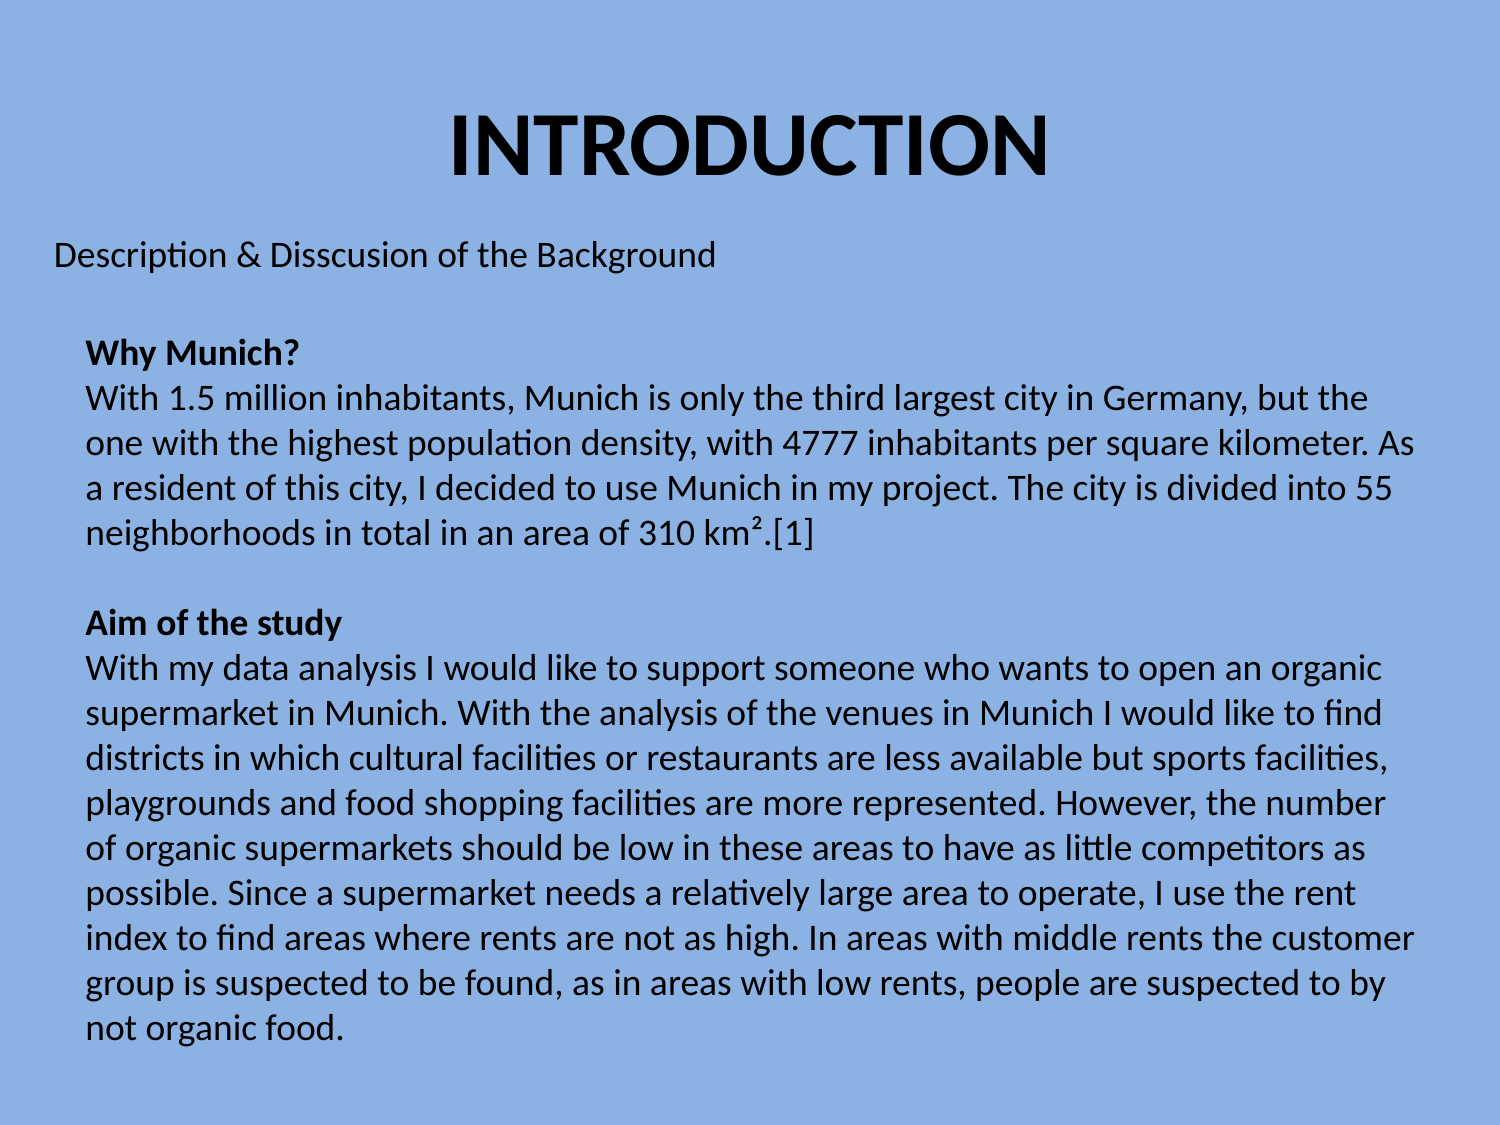

# Introduction
Description & Disscusion of the Background
Why Munich?
With 1.5 million inhabitants, Munich is only the third largest city in Germany, but the one with the highest population density, with 4777 inhabitants per square kilometer. As a resident of this city, I decided to use Munich in my project. The city is divided into 55 neighborhoods in total in an area of 310 km².[1]

Aim of the study
With my data analysis I would like to support someone who wants to open an organic supermarket in Munich. With the analysis of the venues in Munich I would like to find districts in which cultural facilities or restaurants are less available but sports facilities, playgrounds and food shopping facilities are more represented. However, the number of organic supermarkets should be low in these areas to have as little competitors as possible. Since a supermarket needs a relatively large area to operate, I use the rent index to find areas where rents are not as high. In areas with middle rents the customer group is suspected to be found, as in areas with low rents, people are suspected to by not organic food.